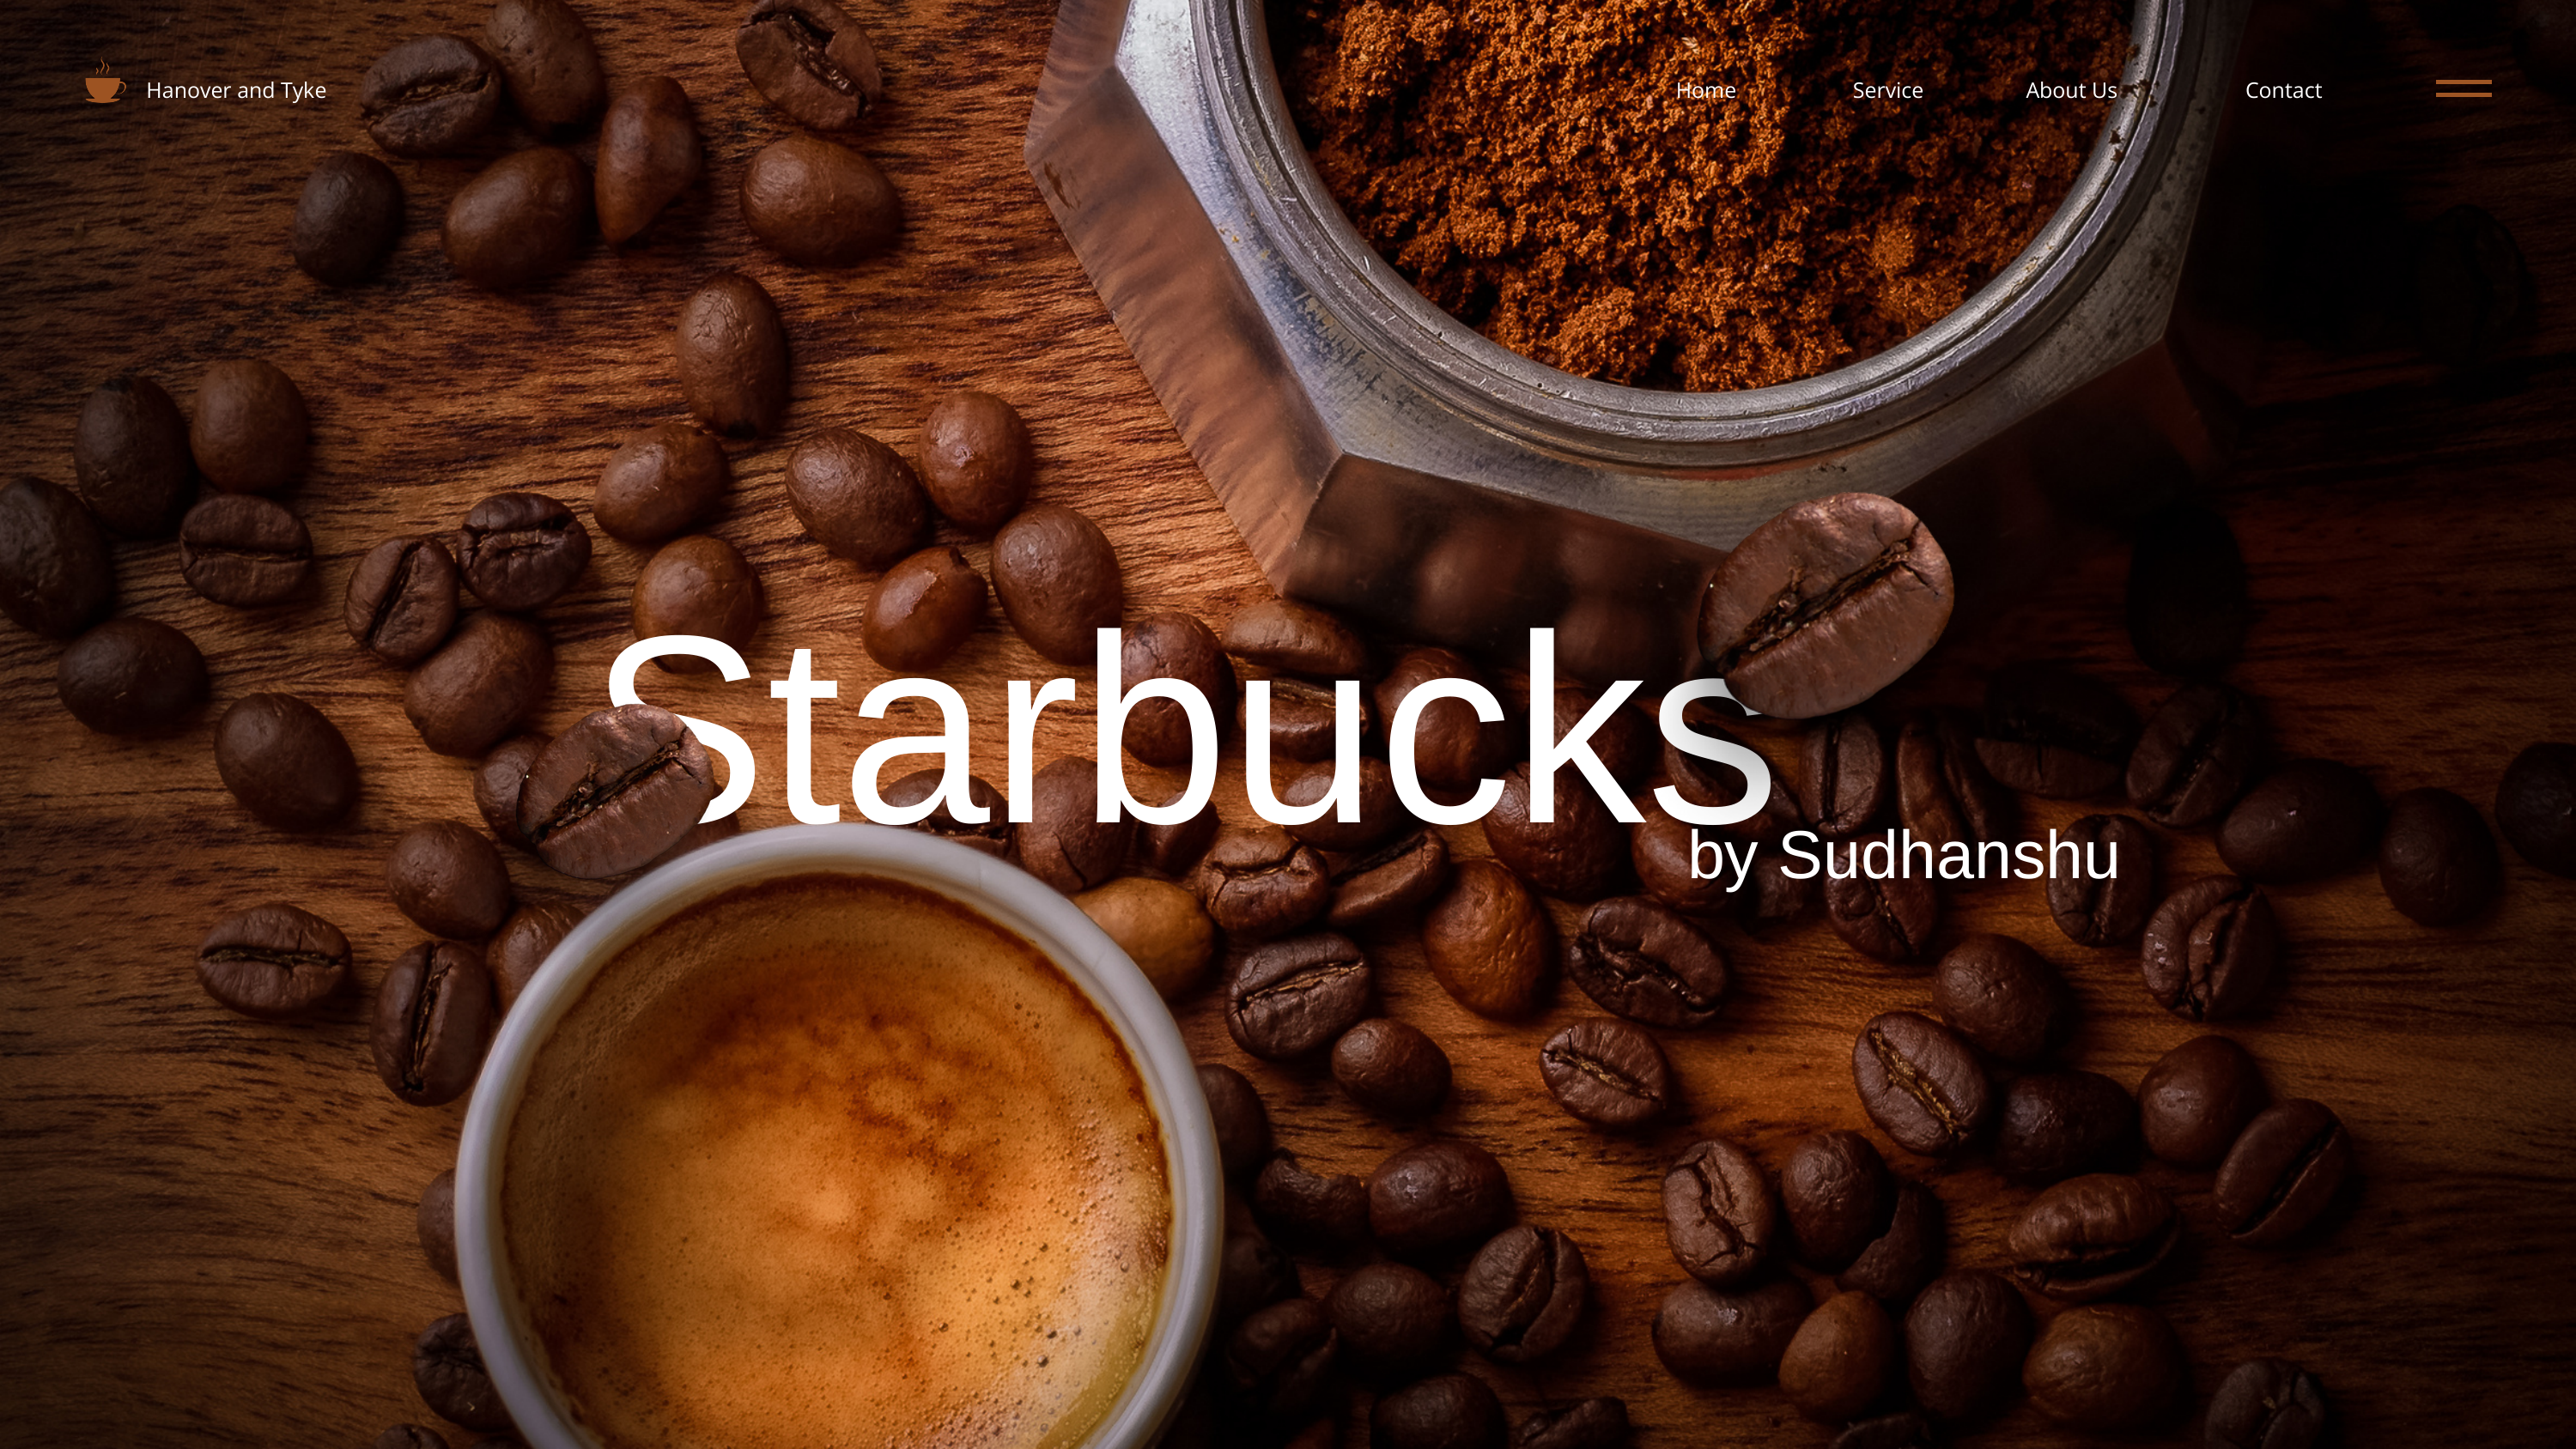

Hanover and Tyke
Home
Service
About Us
Contact

Starbucks

by Sudhanshu